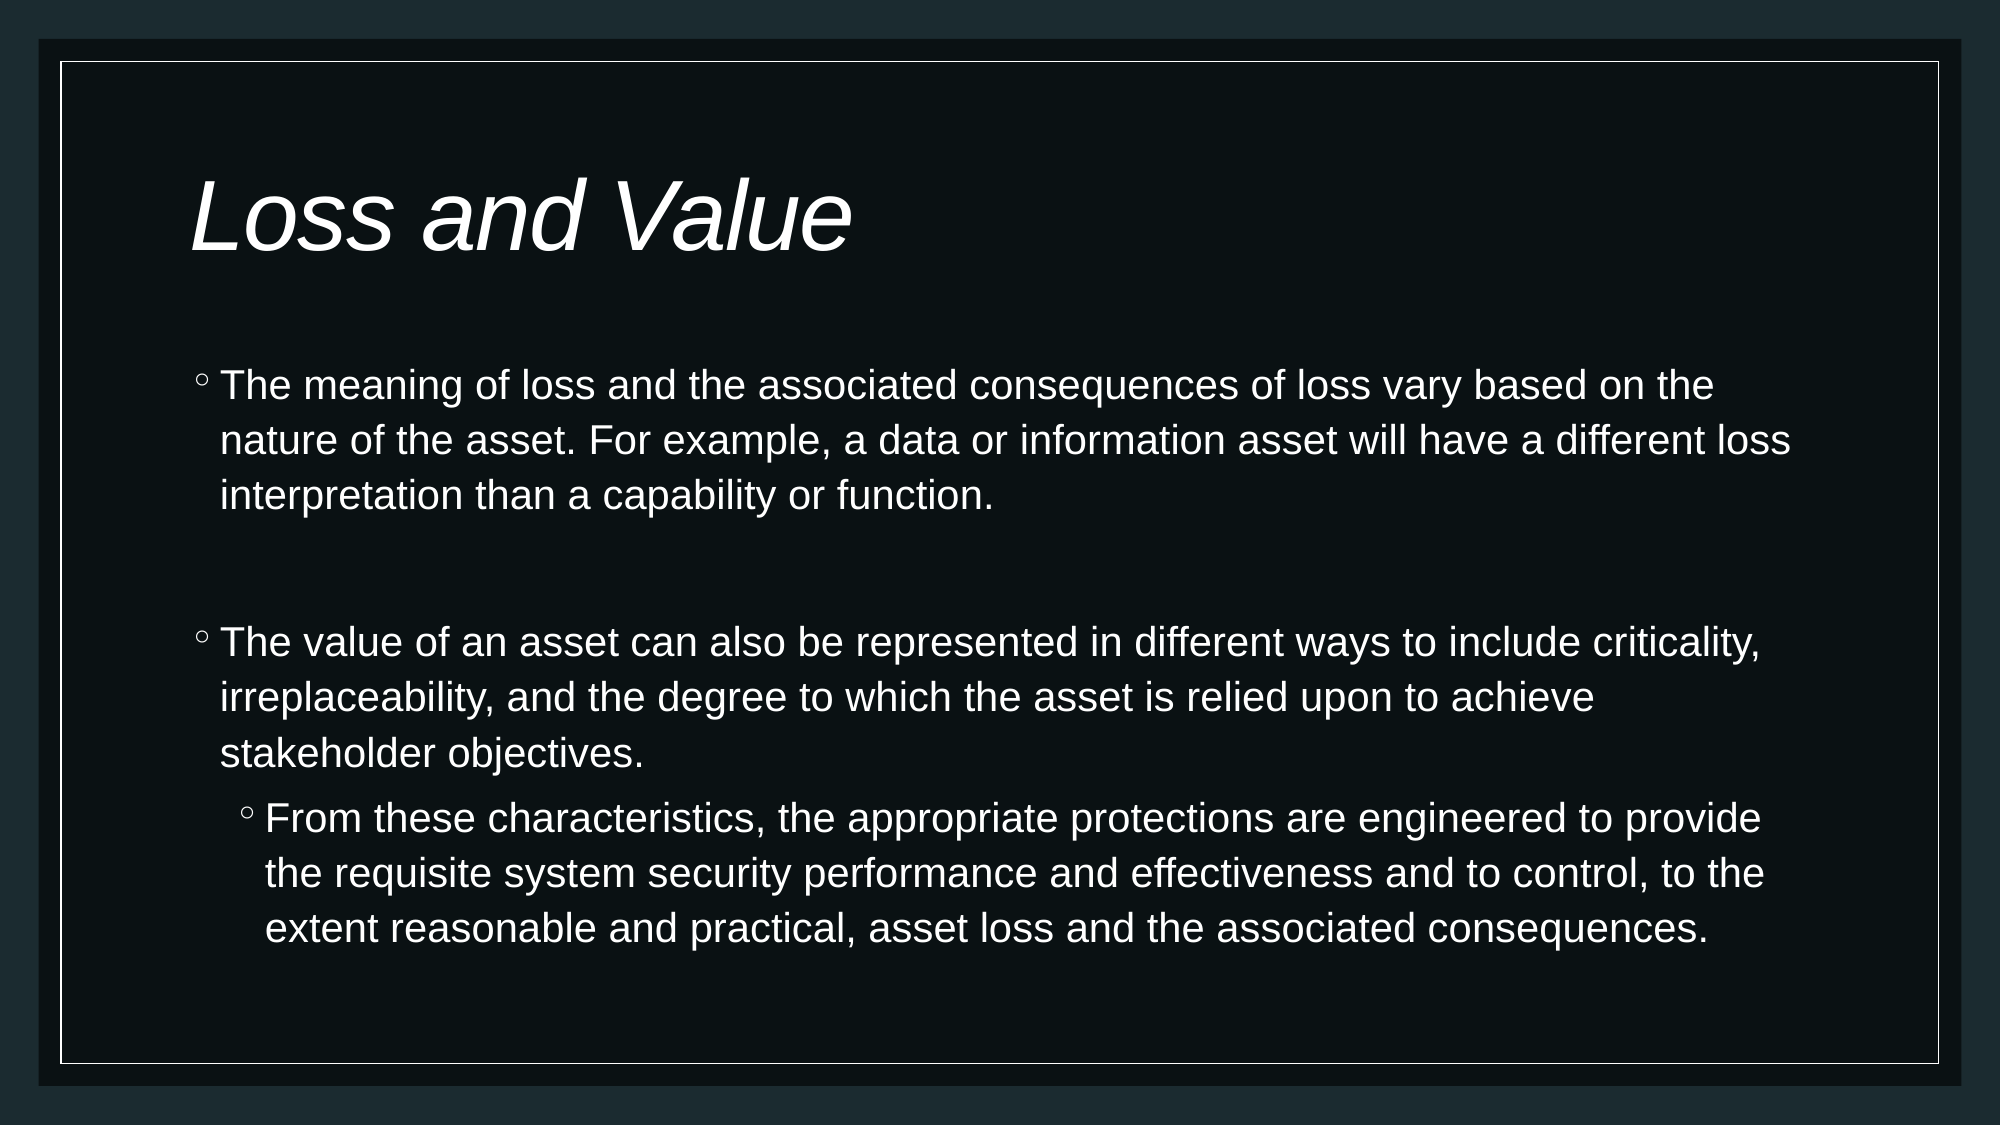

# Loss and Value
The meaning of loss and the associated consequences of loss vary based on the nature of the asset. For example, a data or information asset will have a different loss interpretation than a capability or function.

The value of an asset can also be represented in different ways to include criticality, irreplaceability, and the degree to which the asset is relied upon to achieve stakeholder objectives.
From these characteristics, the appropriate protections are engineered to provide the requisite system security performance and effectiveness and to control, to the extent reasonable and practical, asset loss and the associated consequences.